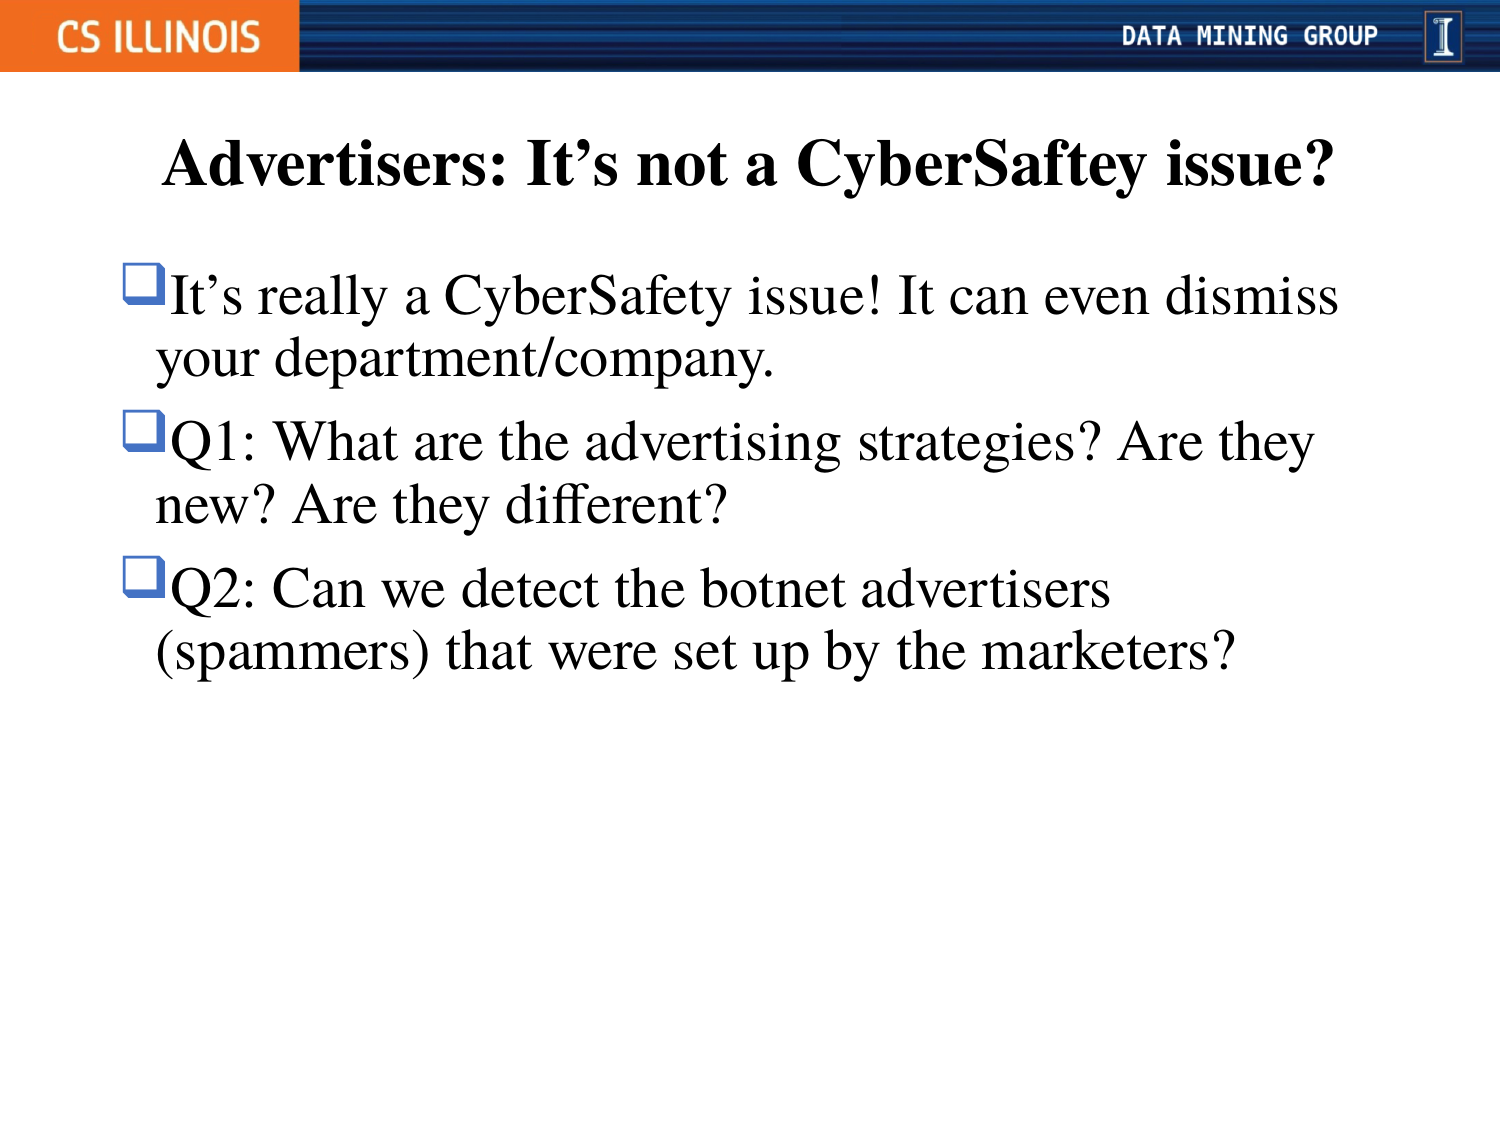

# Advertisers: It’s not a CyberSaftey issue?
It’s really a CyberSafety issue! It can even dismiss your department/company.
Q1: What are the advertising strategies? Are they new? Are they different?
Q2: Can we detect the botnet advertisers (spammers) that were set up by the marketers?